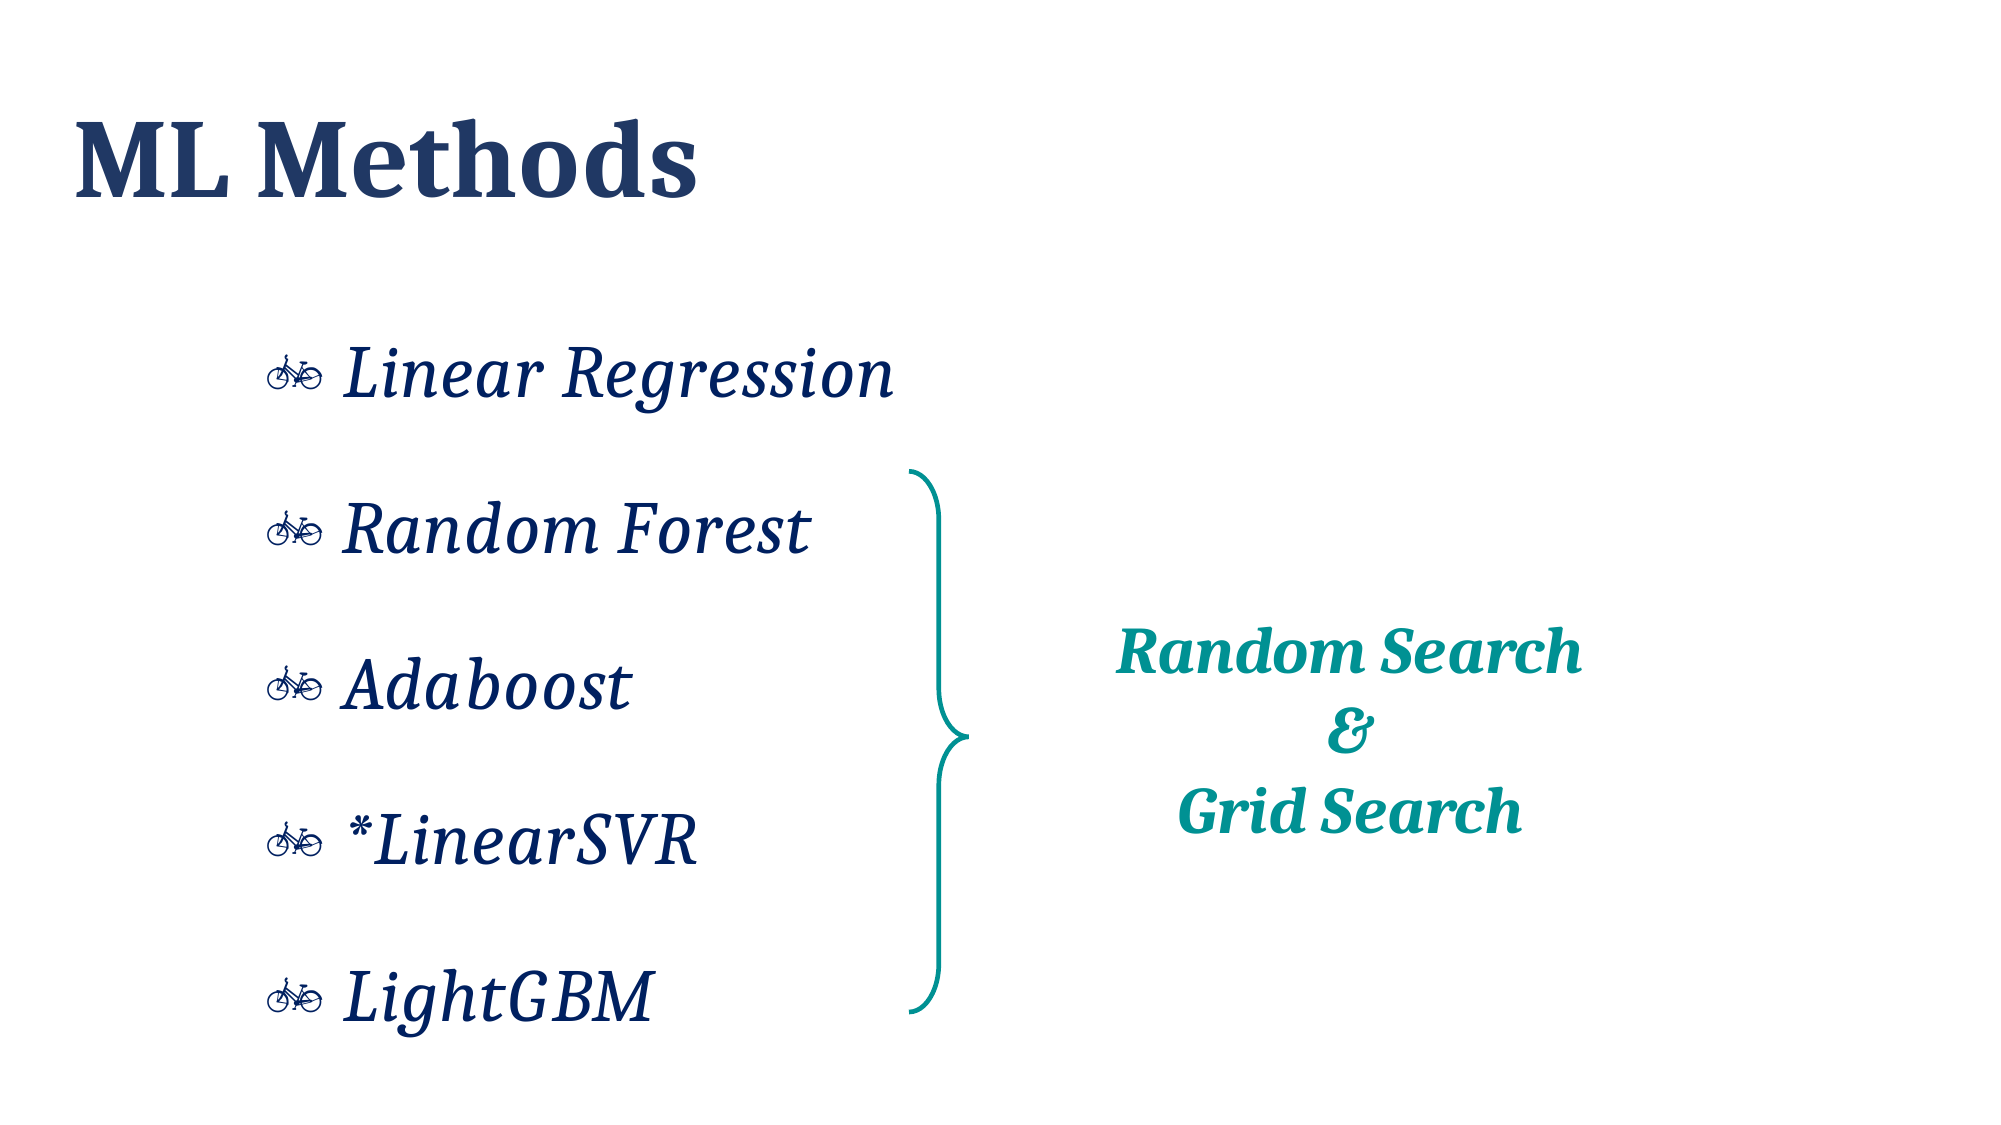

# ML Methods
 Linear Regression
 Random Forest
 Adaboost
 *LinearSVR
 LightGBM

Random Search
&
Grid Search